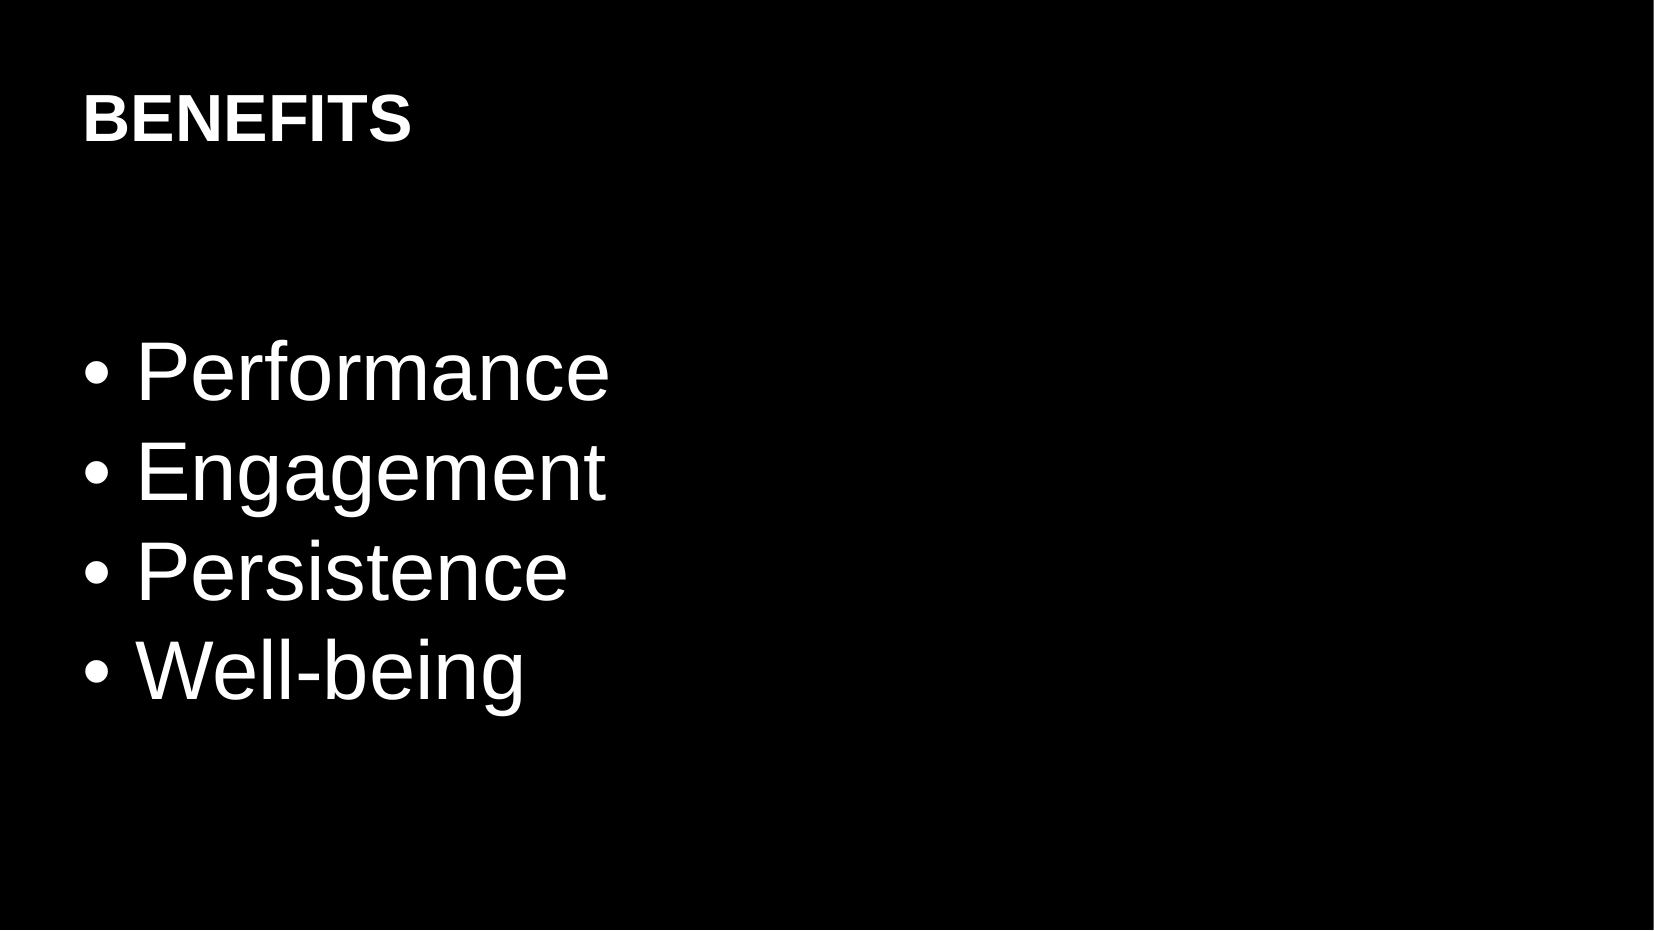

# BENEFITS
• Performance
• Engagement
• Persistence
• Well-being